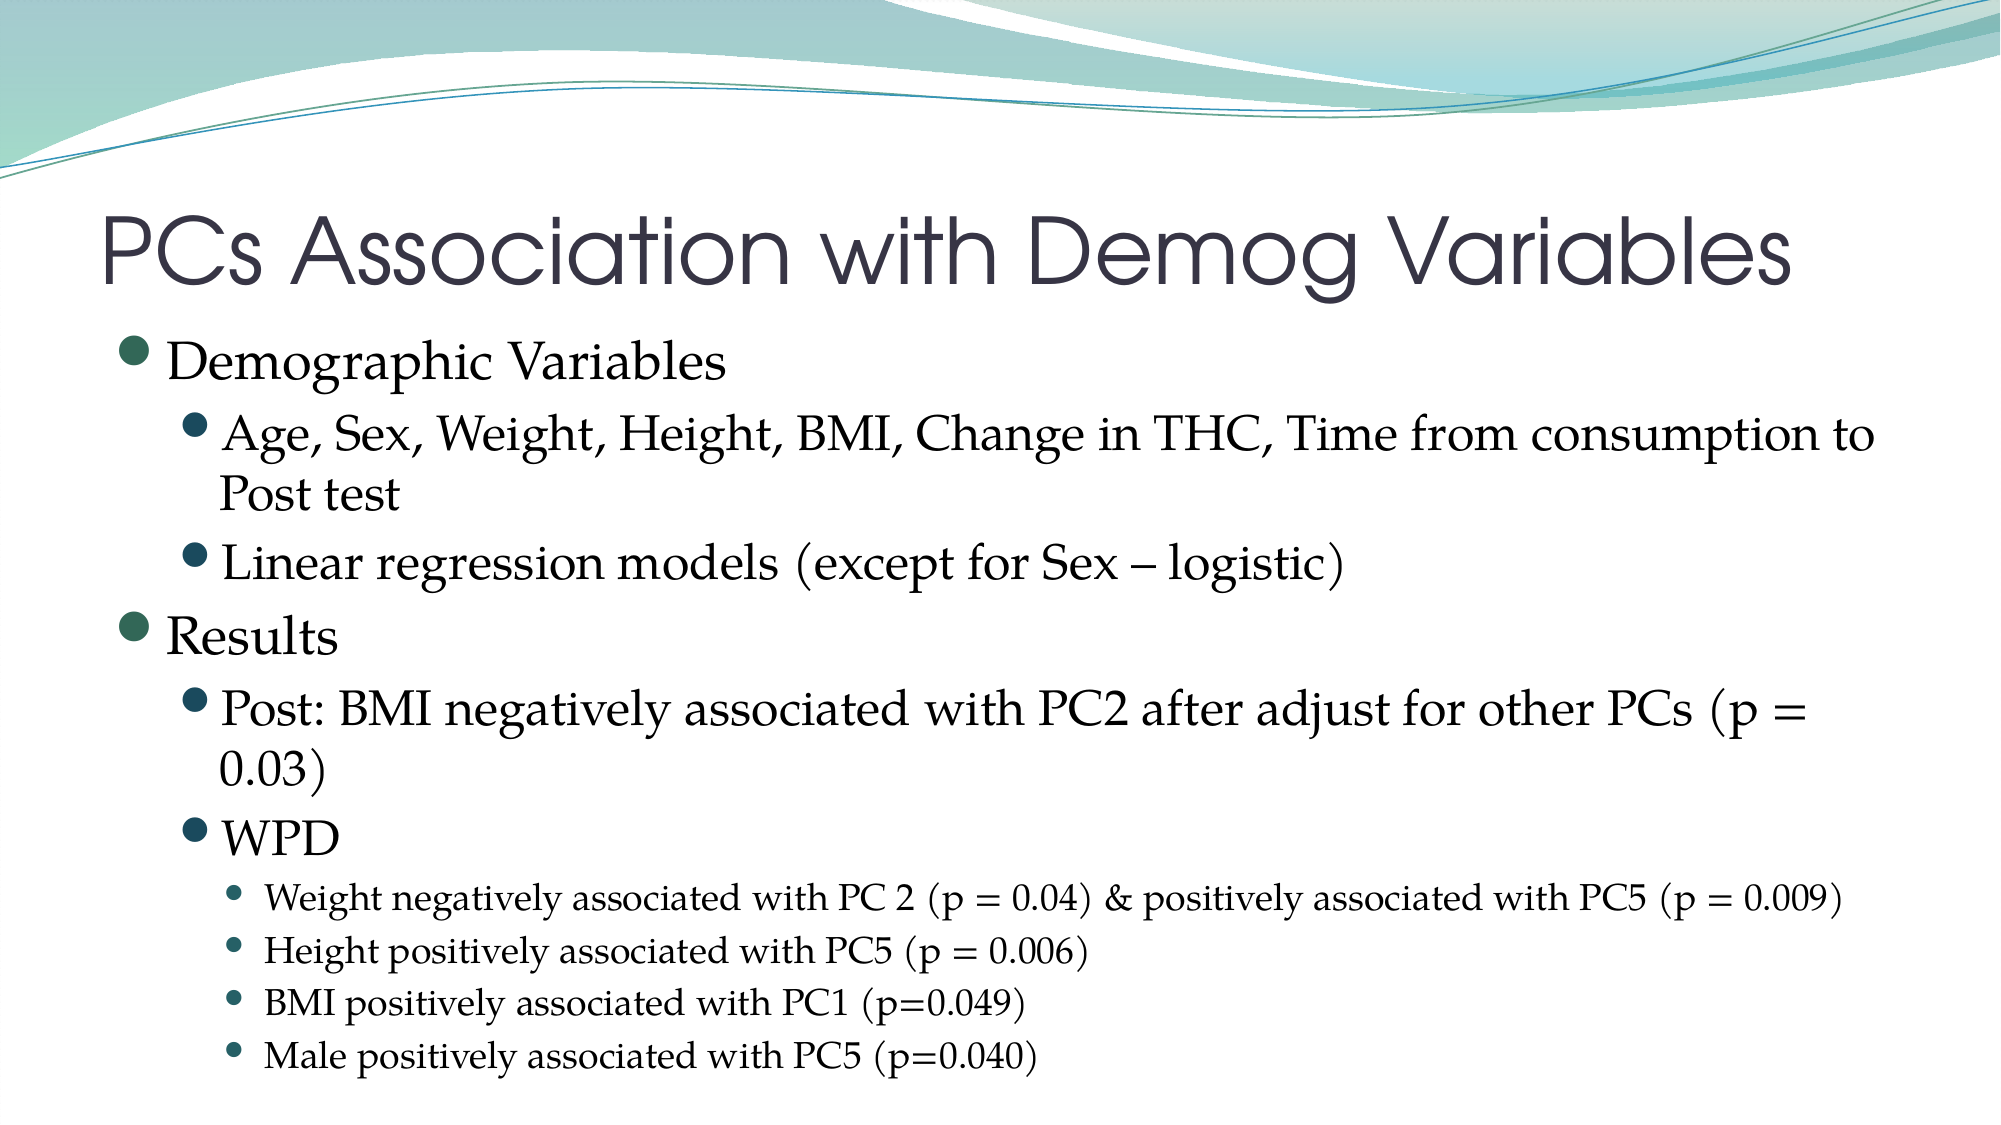

# PCs Association with Demog Variables
Demographic Variables
Age, Sex, Weight, Height, BMI, Change in THC, Time from consumption to Post test
Linear regression models (except for Sex – logistic)
Results
Post: BMI negatively associated with PC2 after adjust for other PCs (p = 0.03)
WPD
Weight negatively associated with PC 2 (p = 0.04) & positively associated with PC5 (p = 0.009)
Height positively associated with PC5 (p = 0.006)
BMI positively associated with PC1 (p=0.049)
Male positively associated with PC5 (p=0.040)